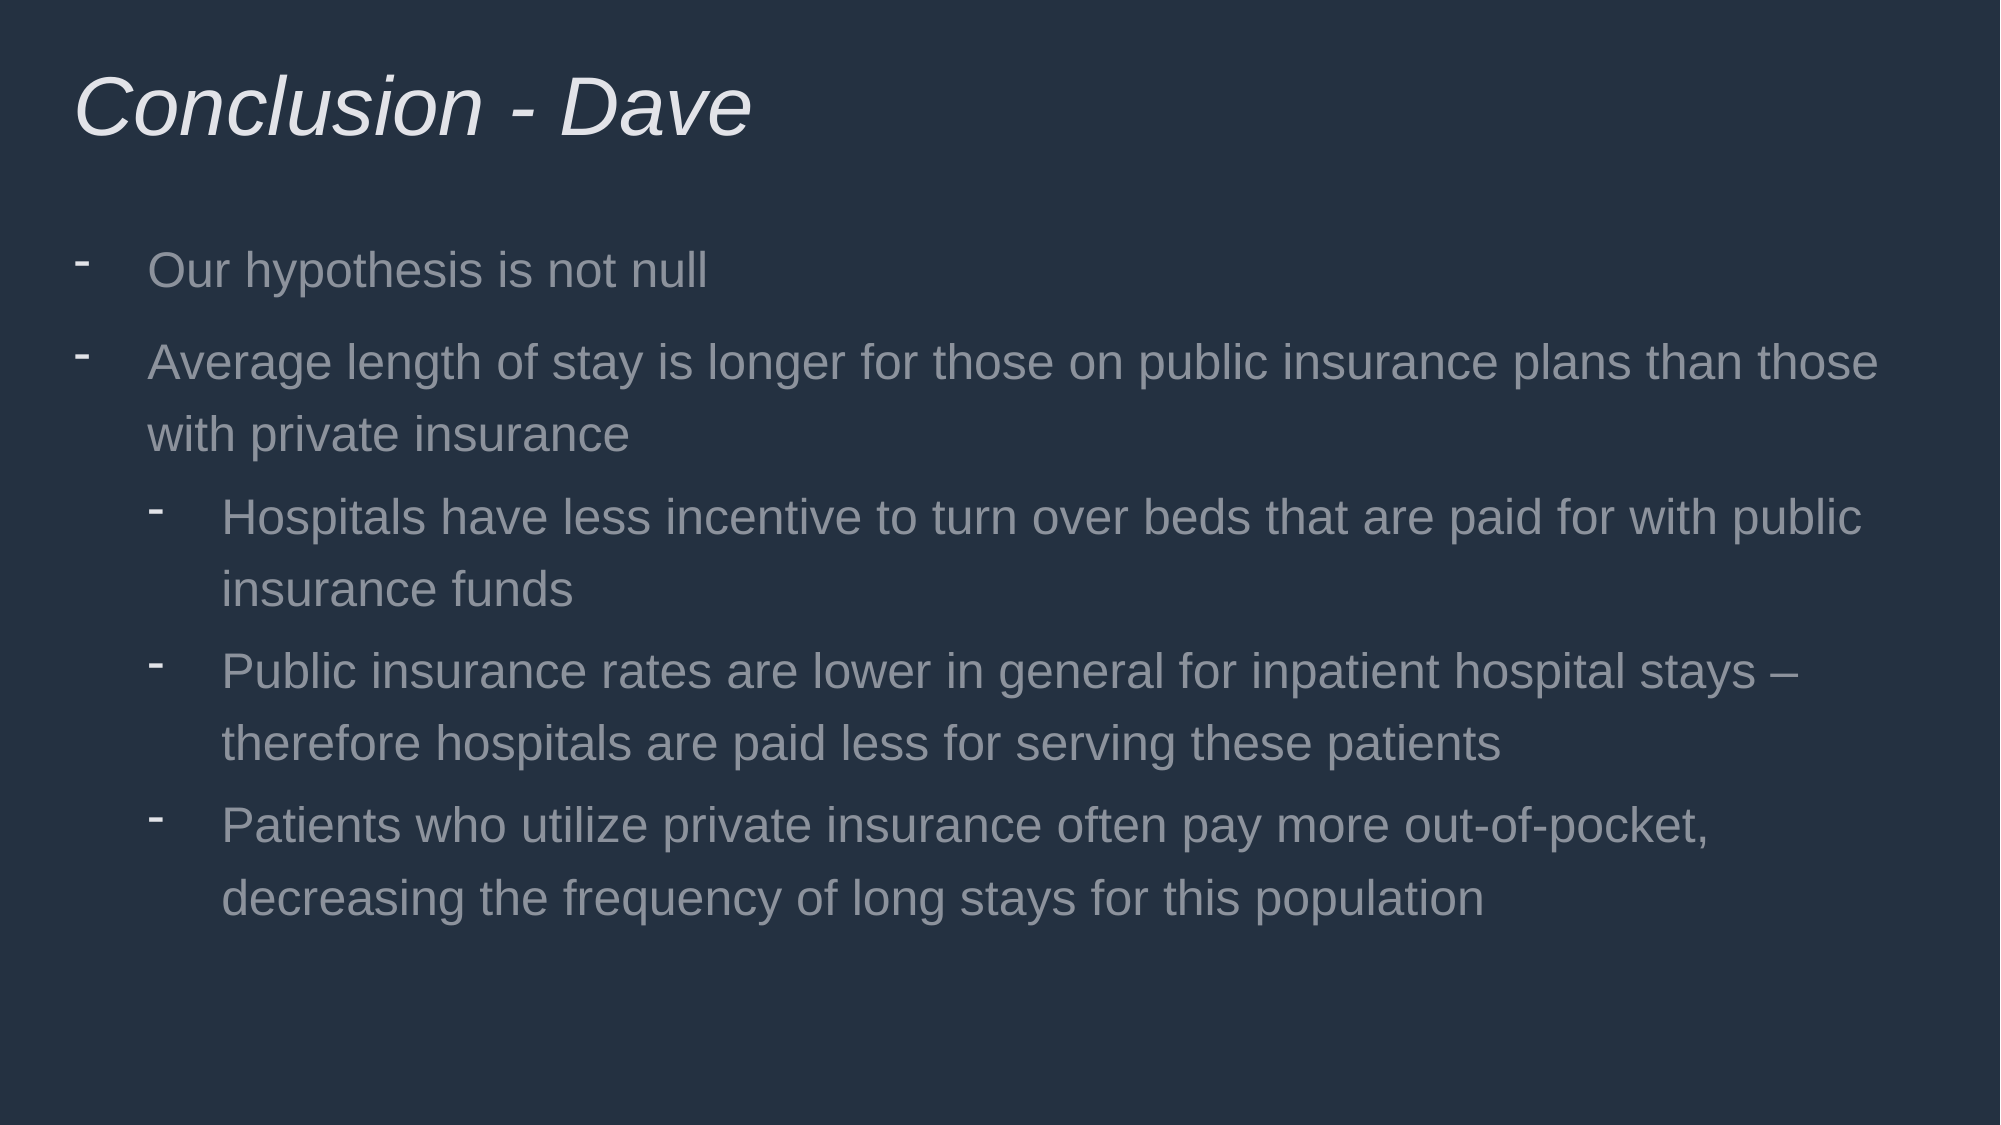

# Conclusion - Dave
Our hypothesis is not null
Average length of stay is longer for those on public insurance plans than those with private insurance
Hospitals have less incentive to turn over beds that are paid for with public insurance funds
Public insurance rates are lower in general for inpatient hospital stays – therefore hospitals are paid less for serving these patients
Patients who utilize private insurance often pay more out-of-pocket, decreasing the frequency of long stays for this population